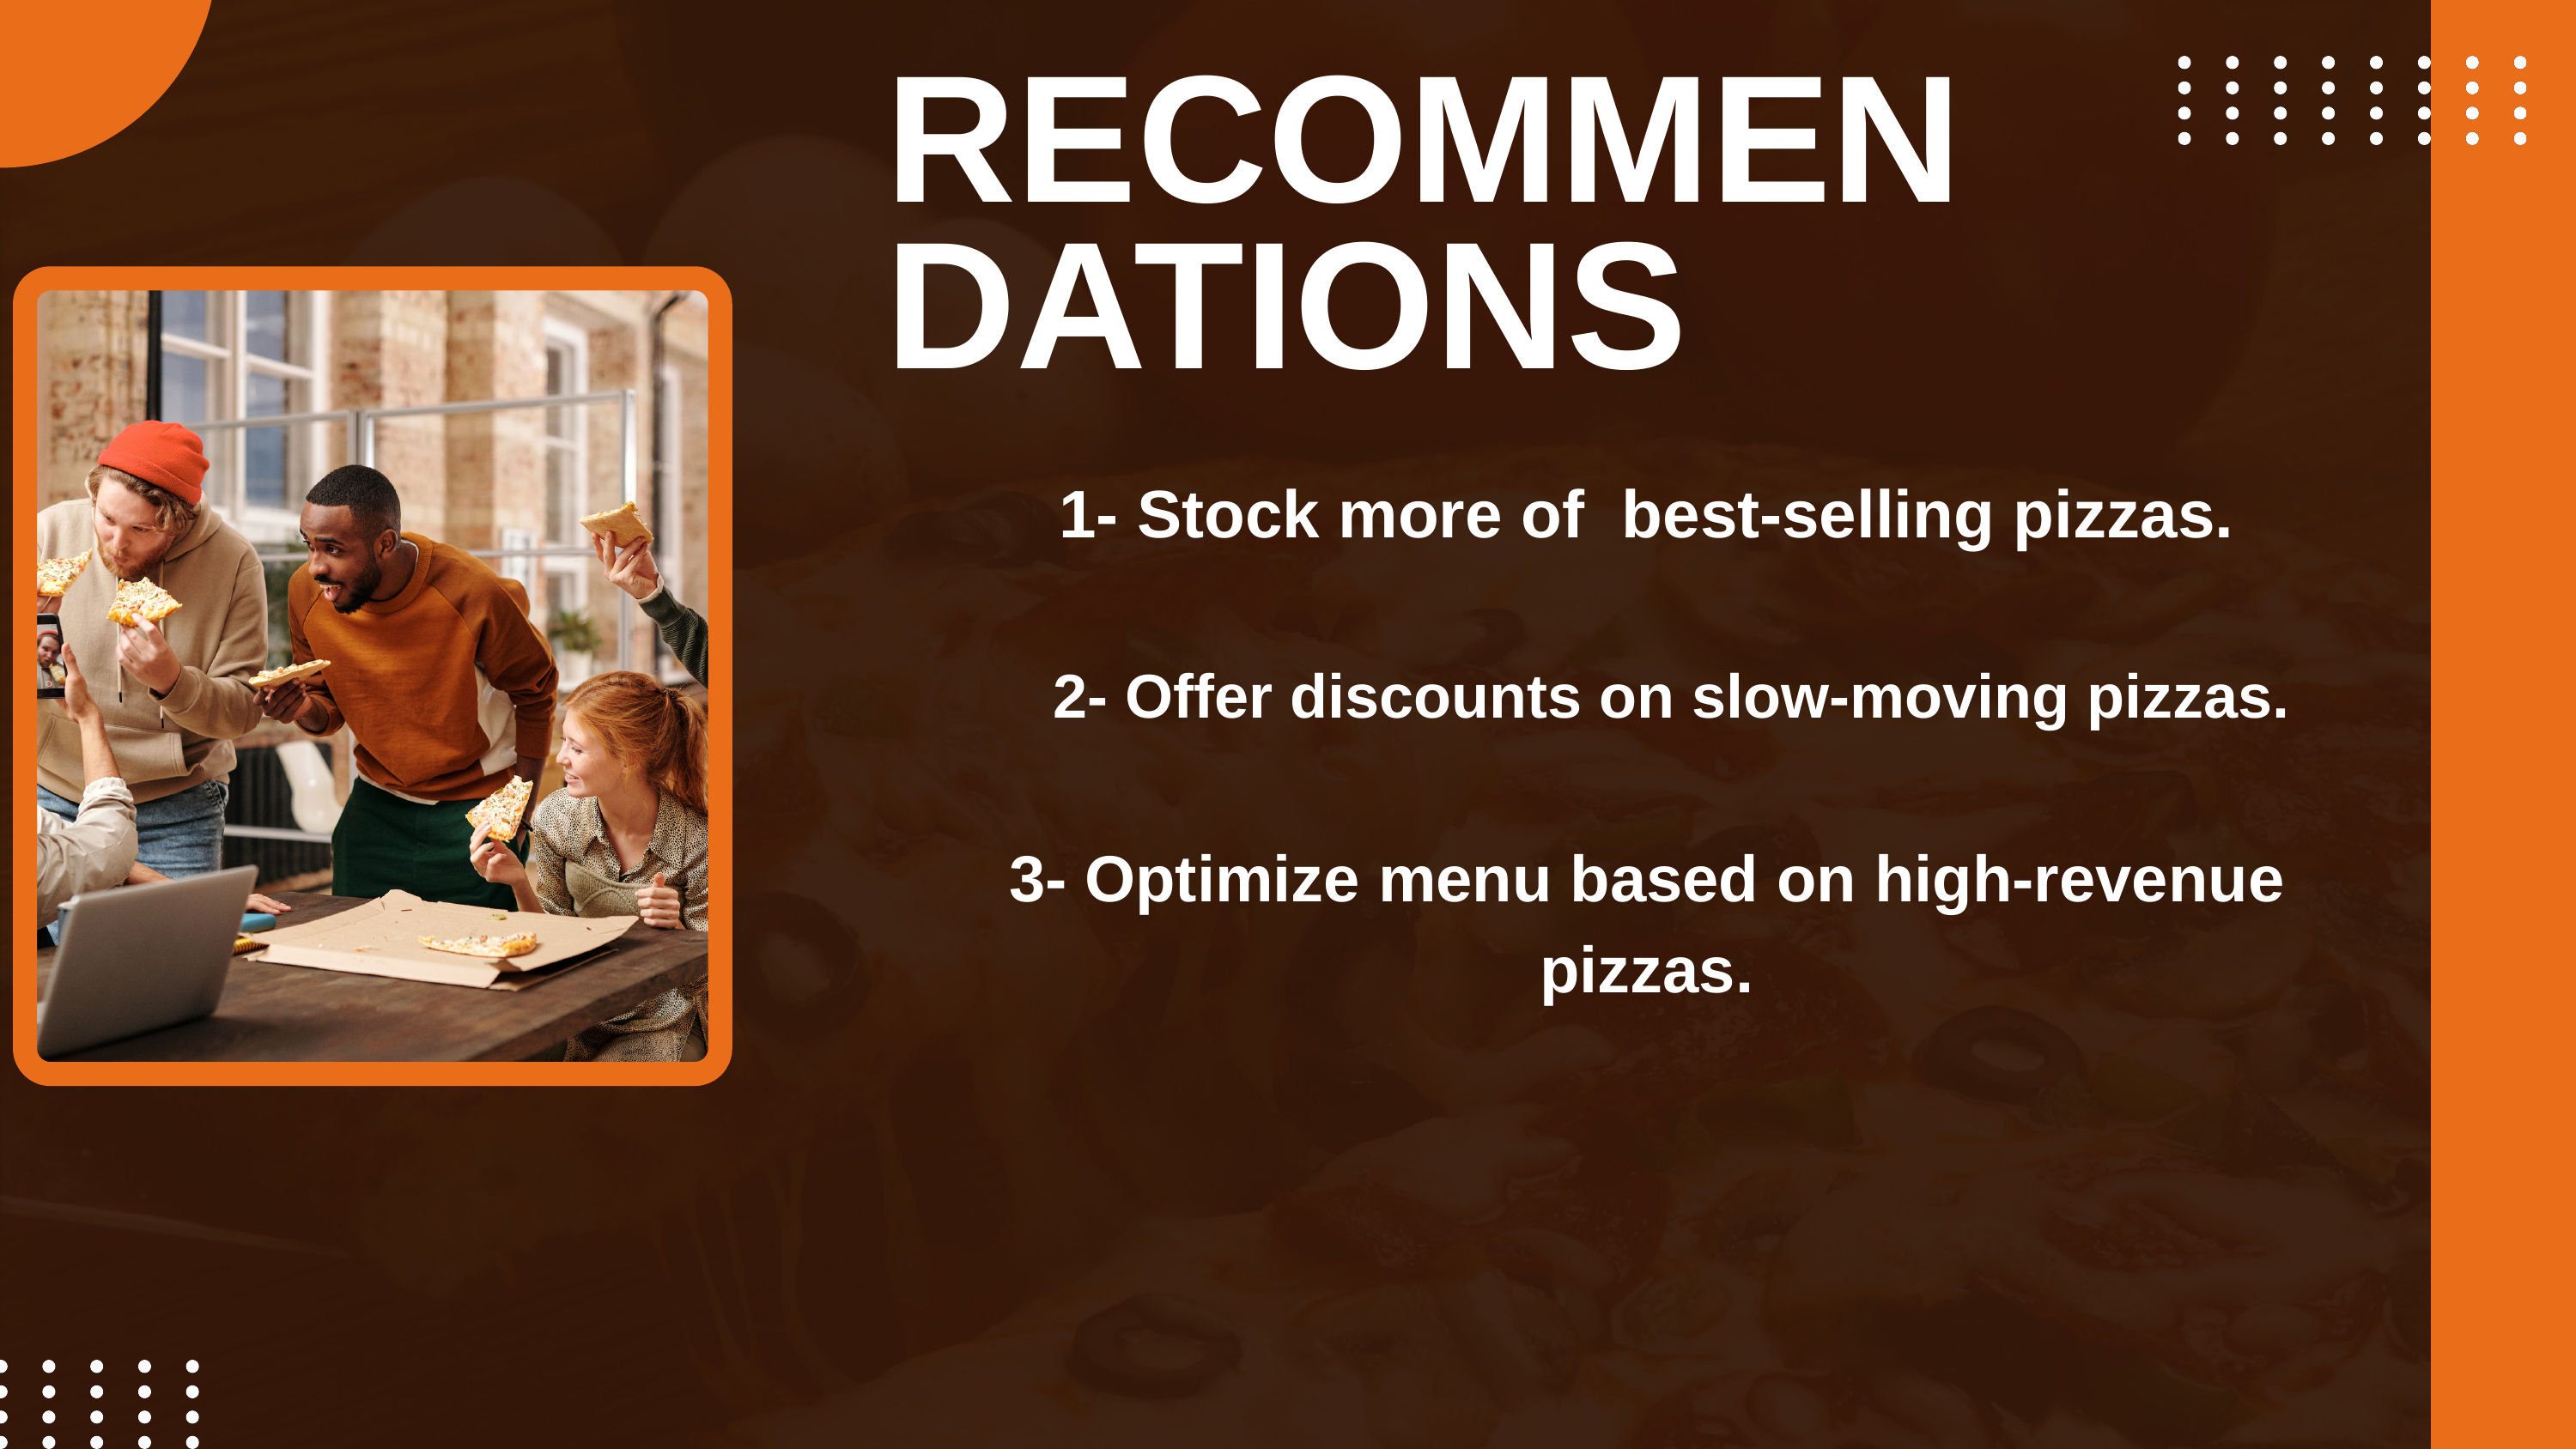

RECOMMENDATIONS

1- Stock more of  best-selling pizzas.
2- Offer discounts on slow-moving pizzas.
3- Optimize menu based on high-revenue pizzas.